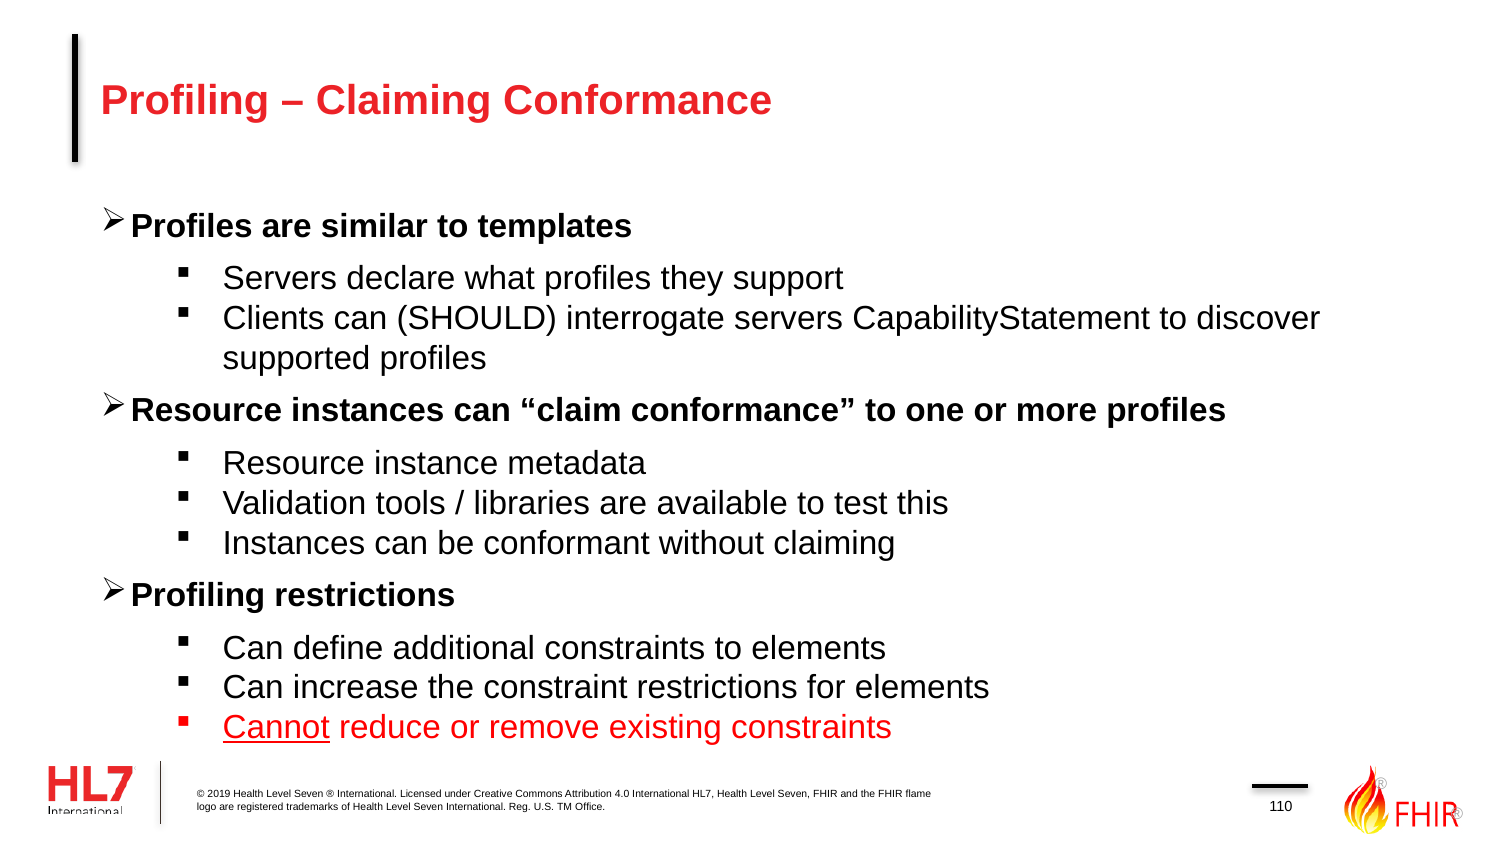

# Profiling – Claiming Conformance
Profiles are similar to templates
Servers declare what profiles they support
Clients can (SHOULD) interrogate servers CapabilityStatement to discover supported profiles
Resource instances can “claim conformance” to one or more profiles
Resource instance metadata
Validation tools / libraries are available to test this
Instances can be conformant without claiming
Profiling restrictions
Can define additional constraints to elements
Can increase the constraint restrictions for elements
Cannot reduce or remove existing constraints
110
© 2019 Health Level Seven ® International. Licensed under Creative Commons Attribution 4.0 International HL7, Health Level Seven, FHIR and the FHIR flame logo are registered trademarks of Health Level Seven International. Reg. U.S. TM Office.